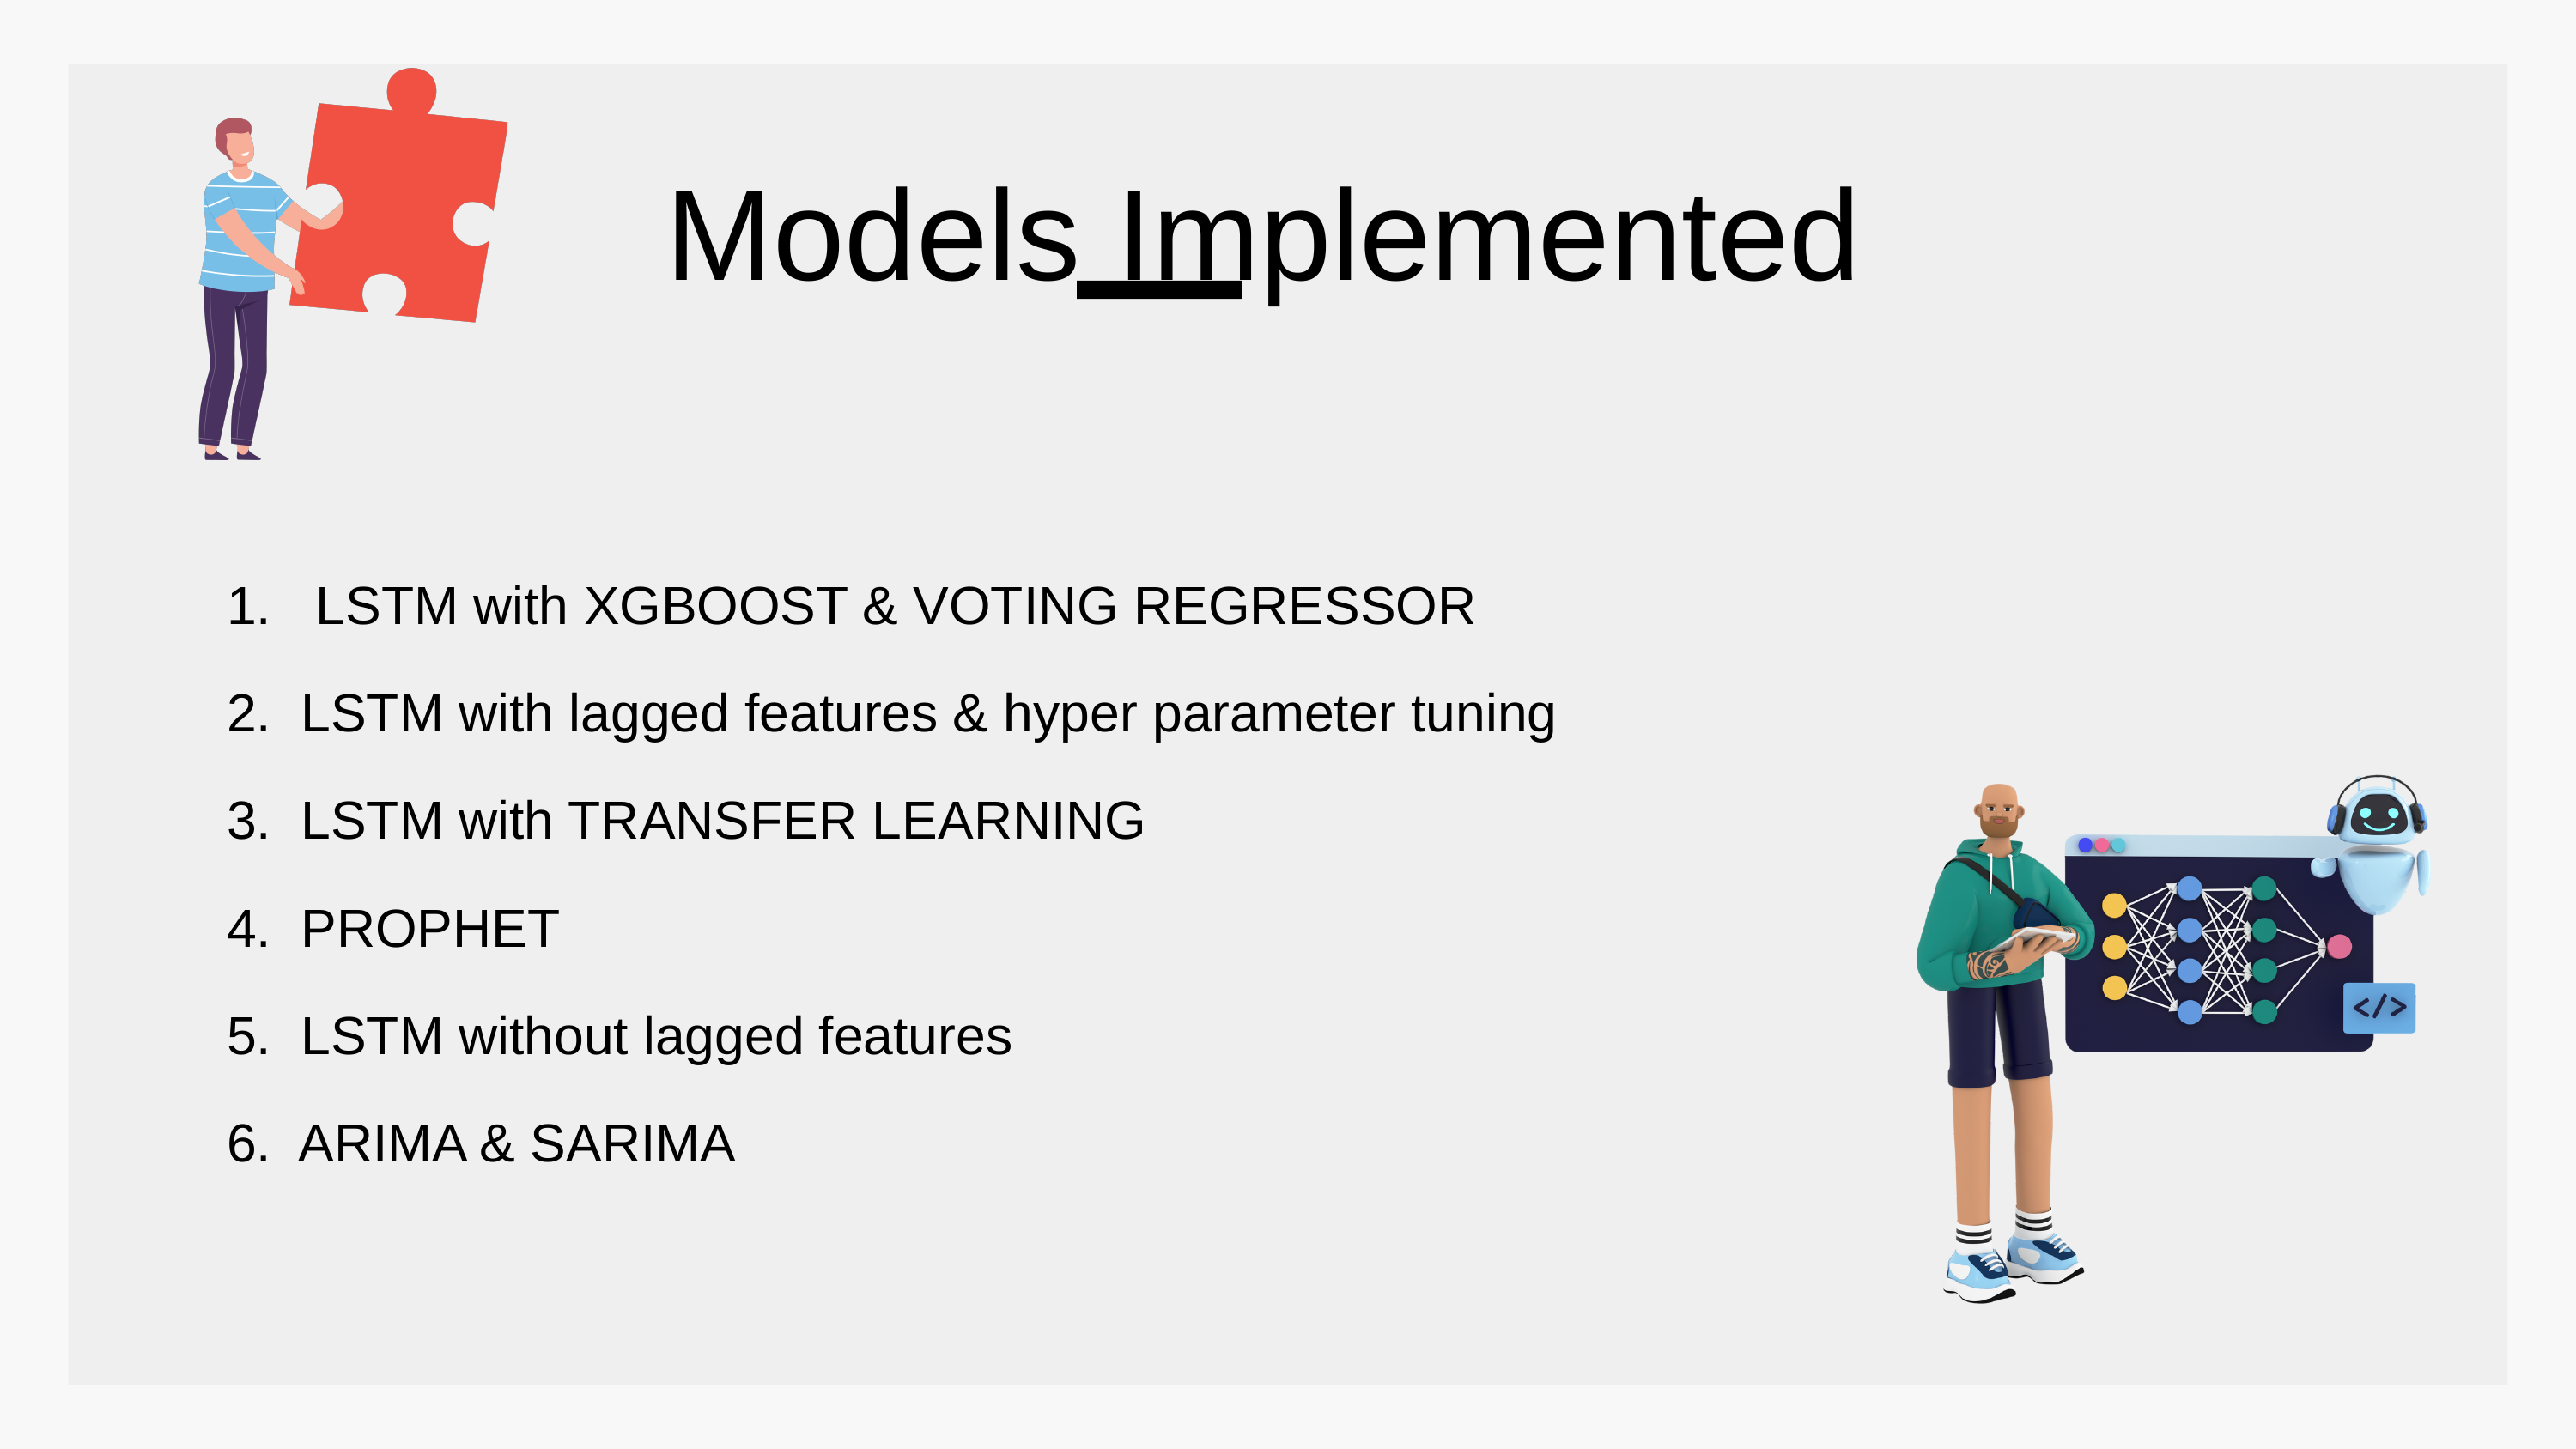

Models Implemented

1.   LSTM with XGBOOST & VOTING REGRESSOR
2.  LSTM with lagged features & hyper parameter tuning
3.  LSTM with TRANSFER LEARNING
4.  PROPHET
5.  LSTM without lagged features
6.  ARIMA & SARIMA